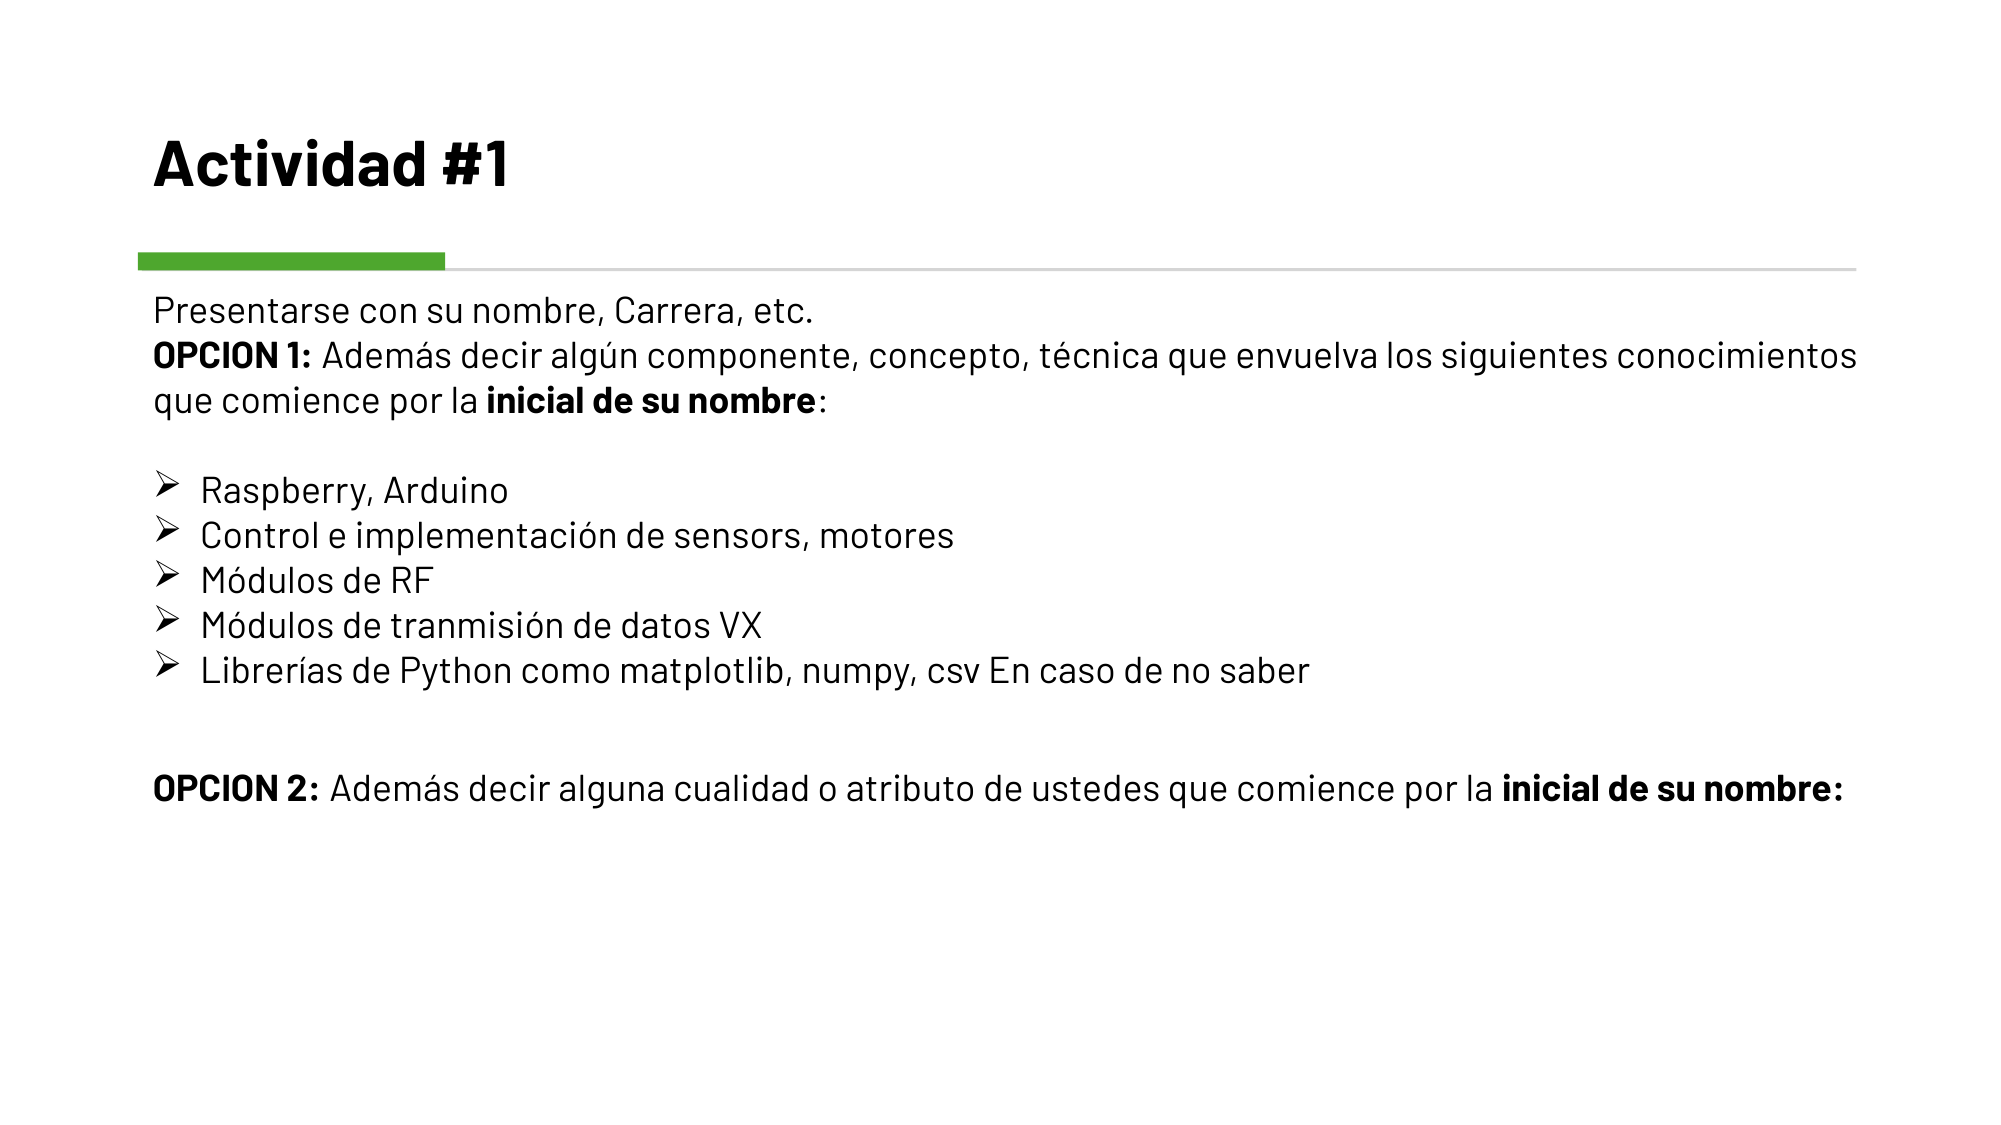

# Actividad #1

Presentarse con su nombre, Carrera, etc.
OPCION 1: Además decir algún componente, concepto, técnica que envuelva los siguientes conocimientos que comience por la inicial de su nombre:

Raspberry, Arduino
Control e implementación de sensors, motores
Módulos de RF
Módulos de tranmisión de datos VX
Librerías de Python como matplotlib, numpy, csv En caso de no saber

OPCION 2: Además decir alguna cualidad o atributo de ustedes que comience por la inicial de su nombre: